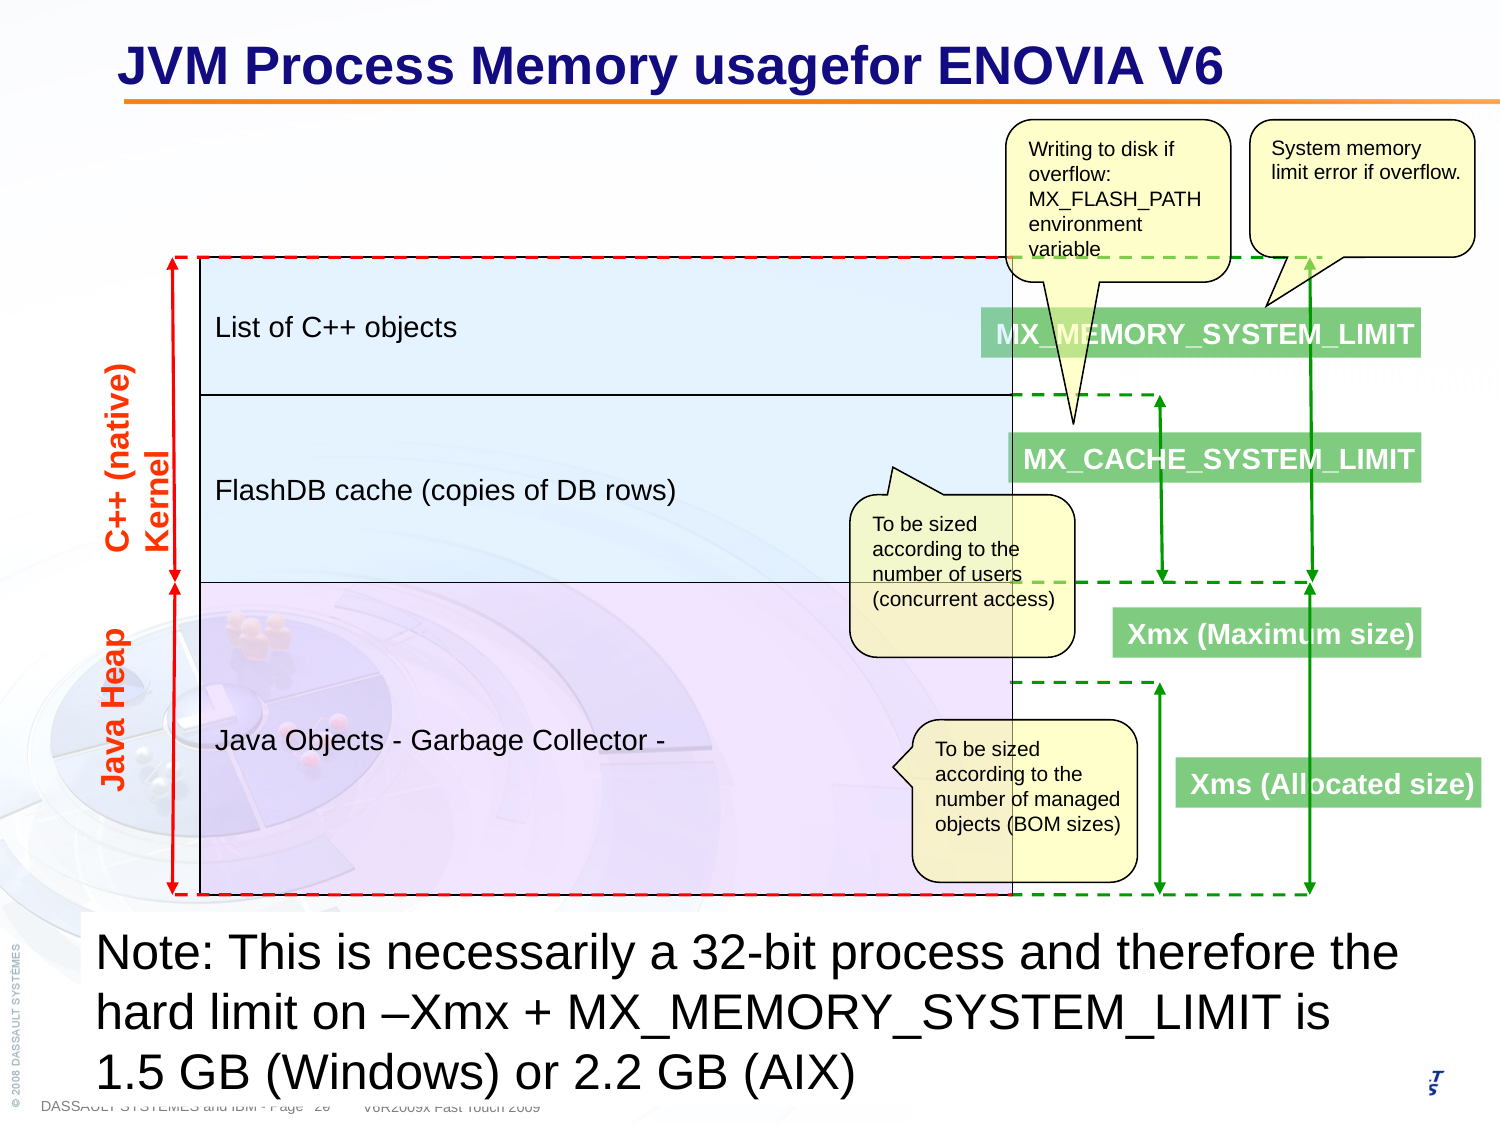

# JVM Process Memory usagefor ENOVIA V6
Writing to disk if overflow: MX_FLASH_PATH environment variable
System memory limit error if overflow.

List of C++ objects

MX_MEMORY_SYSTEM_LIMIT
C++ (native) Kernel
FlashDB cache (copies of DB rows)

MX_CACHE_SYSTEM_LIMIT
To be sized according to the number of users (concurrent access)

Java Objects - Garbage Collector -

Xmx (Maximum size)
Java Heap

To be sized according to the number of managed objects (BOM sizes)
Xms (Allocated size)

Note: This is necessarily a 32-bit process and therefore the
hard limit on –Xmx + MX_MEMORY_SYSTEM_LIMIT is
1.5 GB (Windows) or 2.2 GB (AIX)